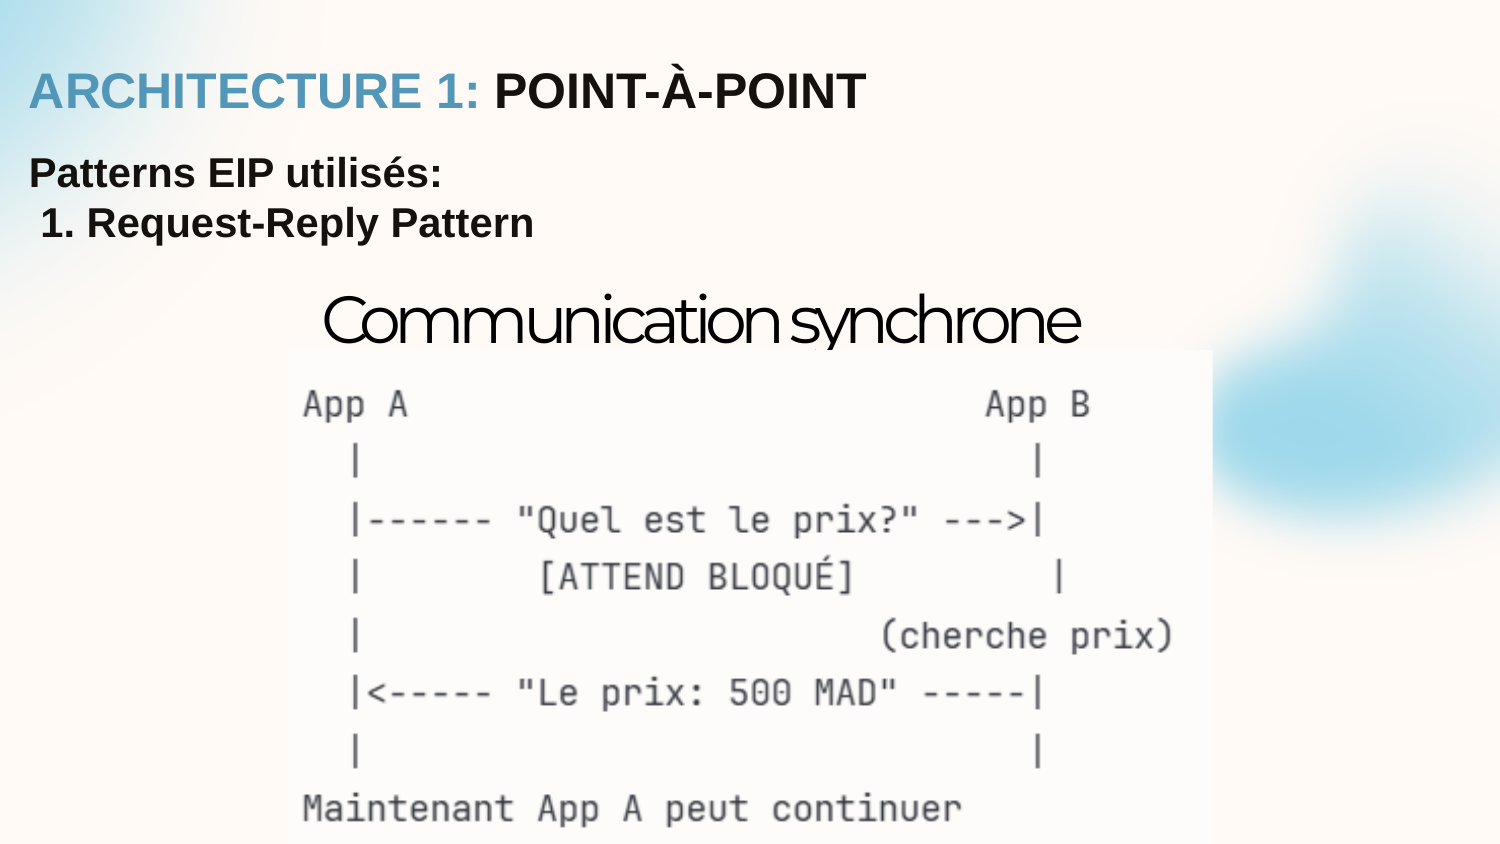

# ARCHITECTURE 1: POINT-À-POINT
Patterns EIP utilisés:
 1. Request-Reply Pattern
Communication synchrone